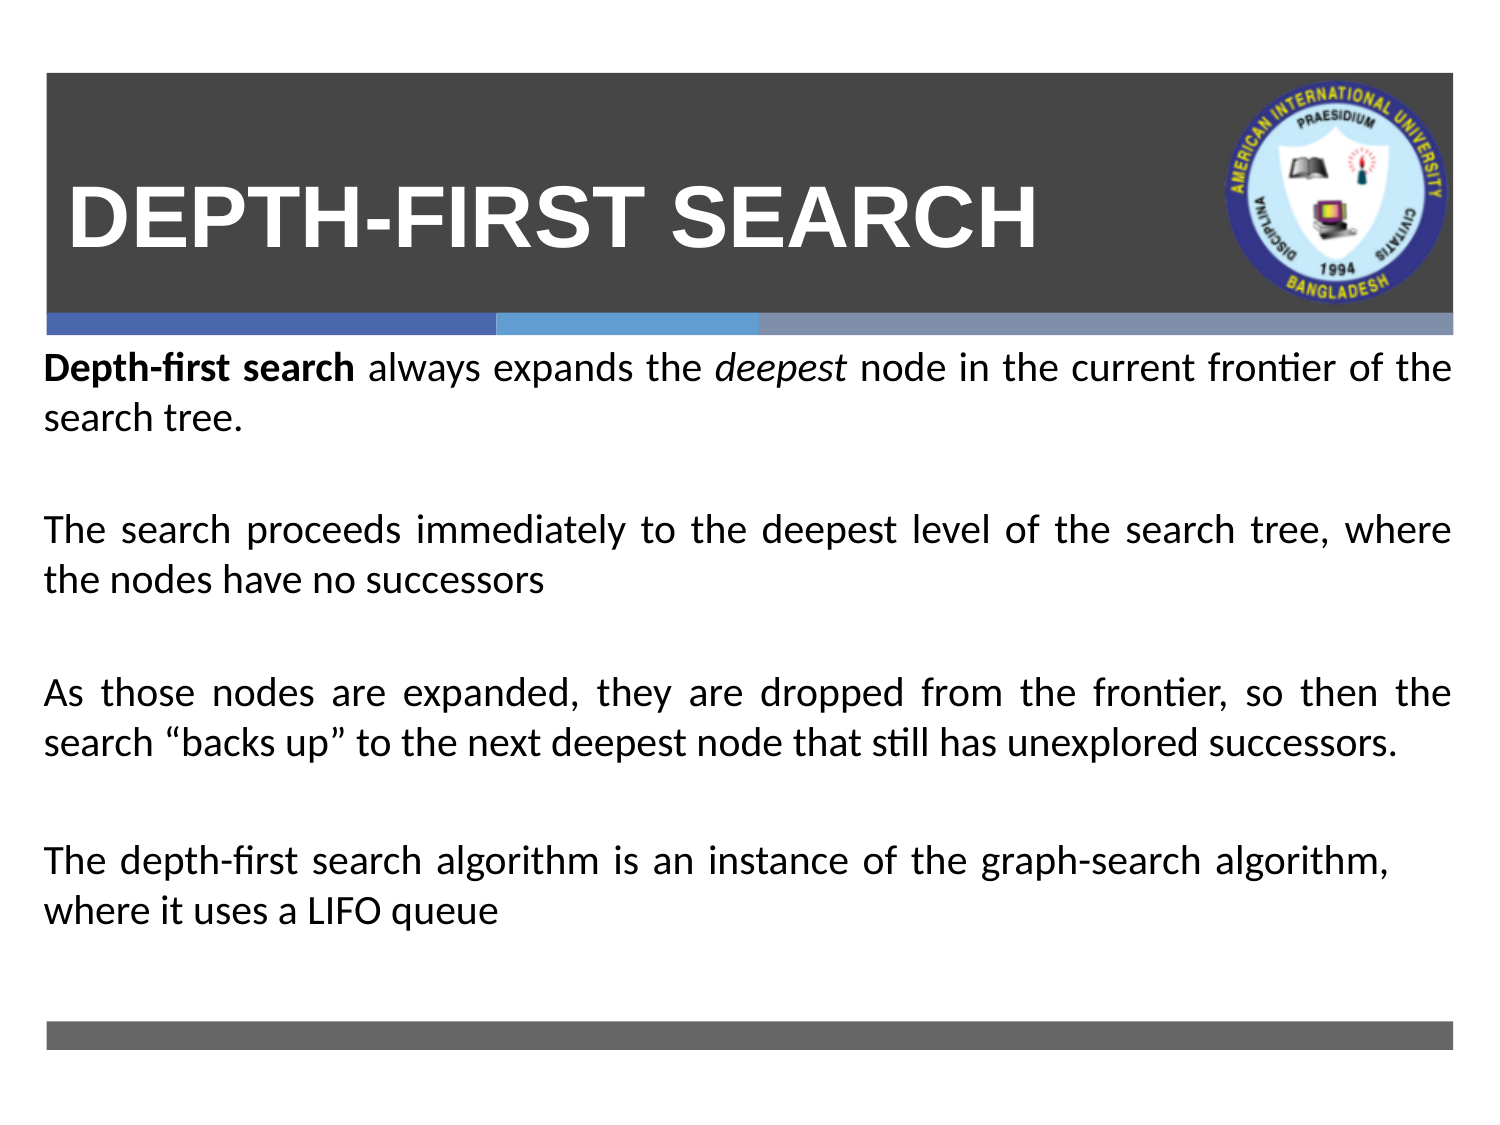

# DEPTH-FIRST SEARCH
Depth-first search always expands the deepest node in the current frontier of the search tree.
The search proceeds immediately to the deepest level of the search tree, where the nodes have no successors
As those nodes are expanded, they are dropped from the frontier, so then the search “backs up” to the next deepest node that still has unexplored successors.
The depth-first search algorithm is an instance of the graph-search algorithm, where it uses a LIFO queue